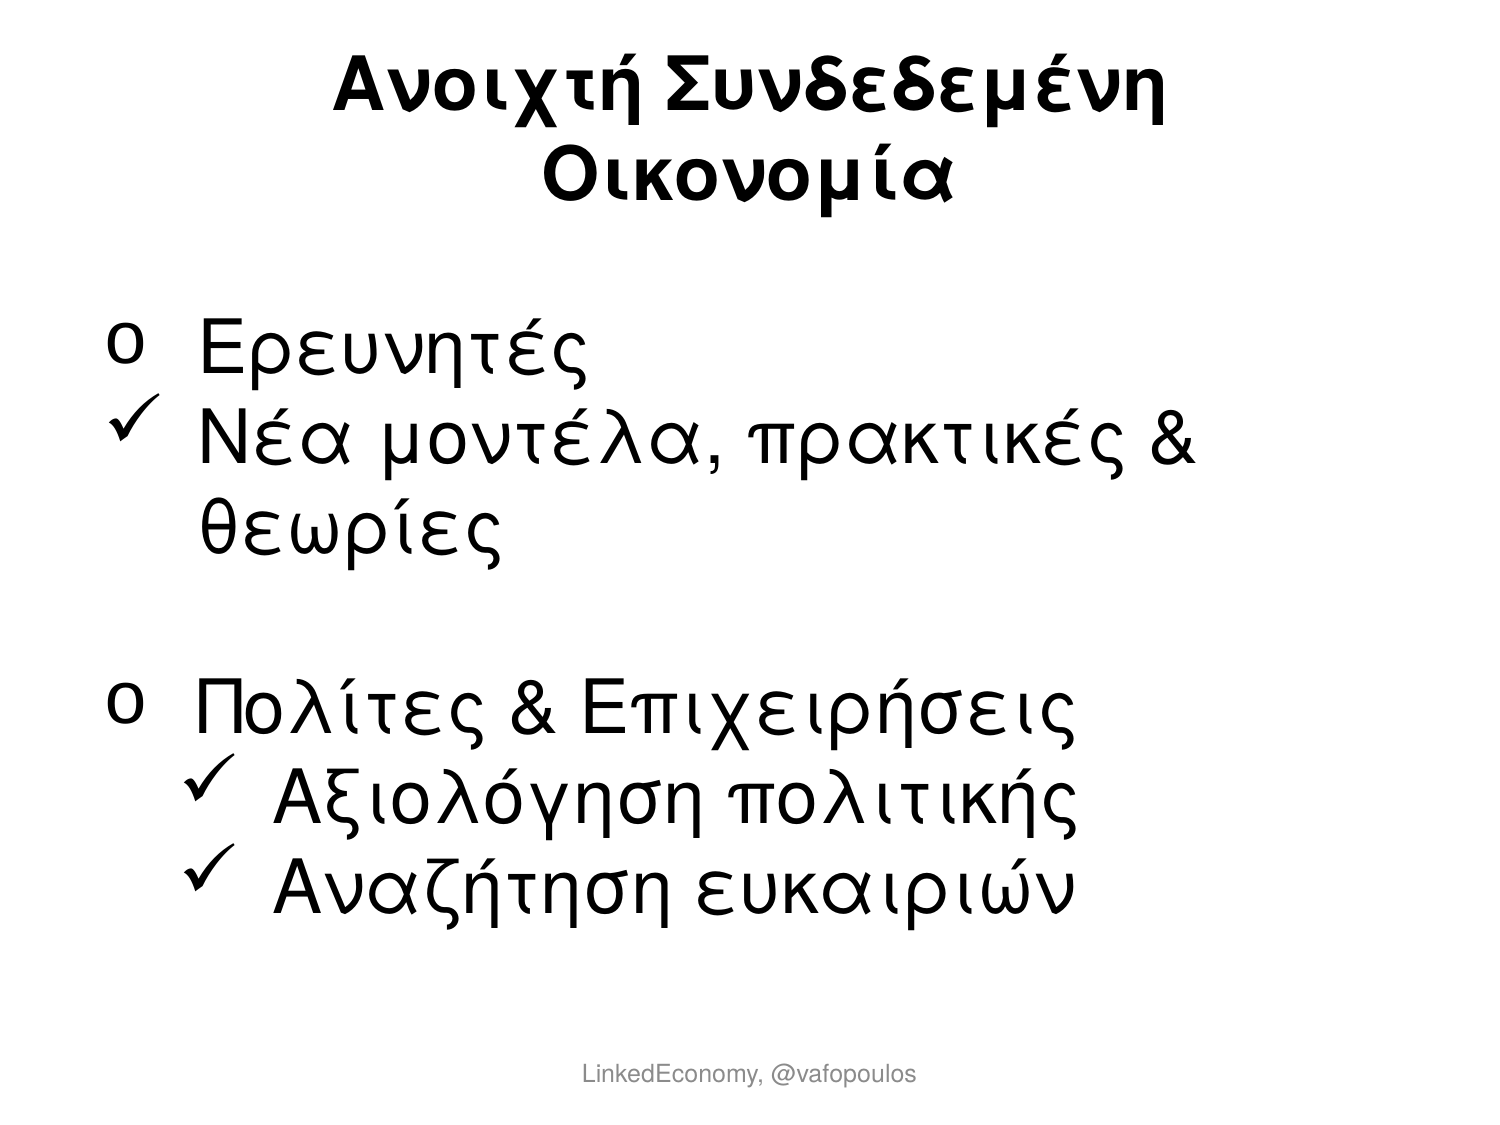

# Ανοιχτή Συνδεδεμένη Οικονομία
Ερευνητές
Νέα μοντέλα, πρακτικές & θεωρίες

Πολίτες & Επιχειρήσεις
Αξιολόγηση πολιτικής
Αναζήτηση ευκαιριών

LinkedEconomy, @vafopoulos